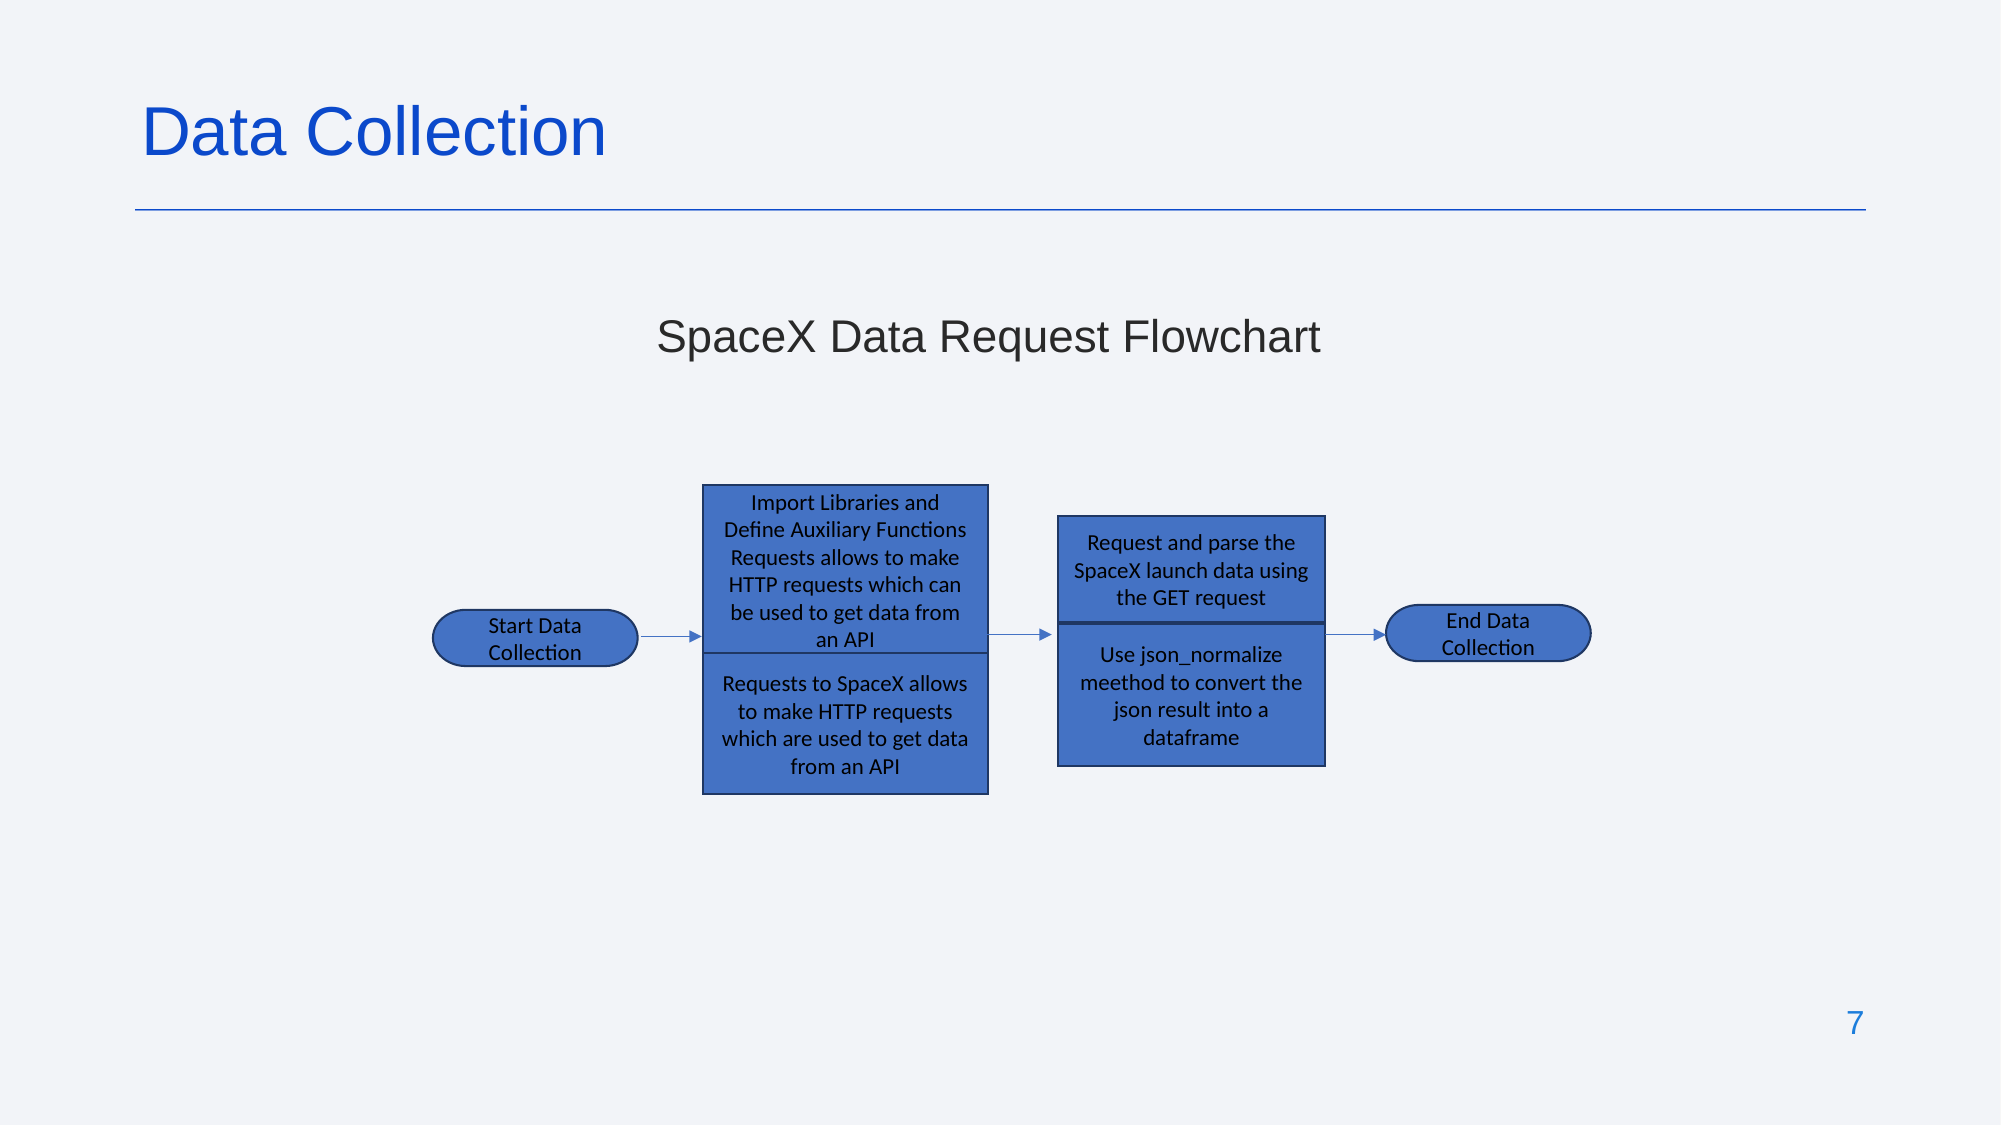

Data Collection
SpaceX Data Request Flowchart

Import Libraries and Define Auxiliary Functions Requests allows to make HTTP requests which can be used to get data from an API
Request and parse the SpaceX launch data using the GET request
End Data Collection
Start Data Collection
Use json_normalize meethod to convert the json result into a dataframe
Requests to SpaceX allows to make HTTP requests which are used to get data from an API
7